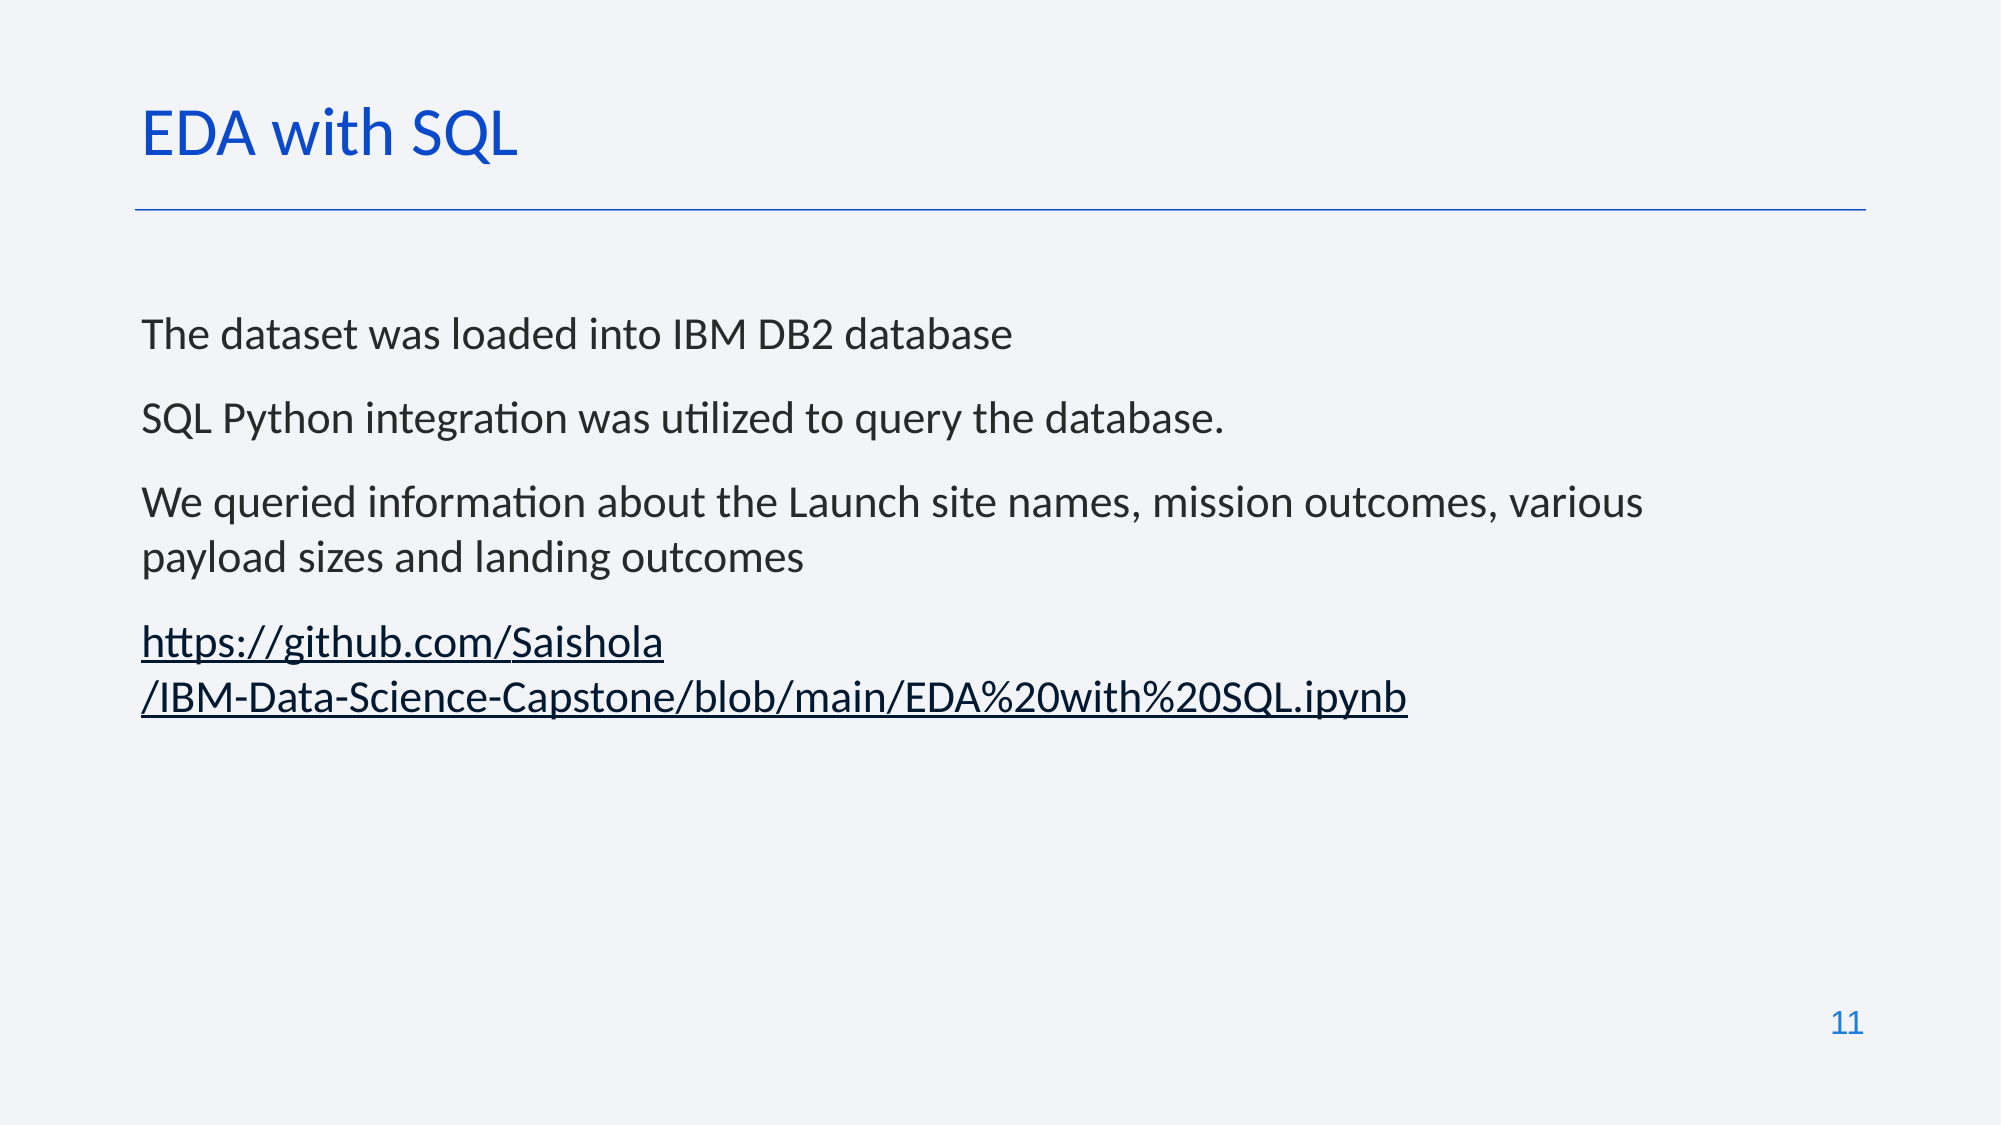

EDA with SQL
The dataset was loaded into IBM DB2 database
SQL Python integration was utilized to query the database.
We queried information about the Launch site names, mission outcomes, various payload sizes and landing outcomes
https://github.com/Saishola/IBM-Data-Science-Capstone/blob/main/EDA%20with%20SQL.ipynb

11